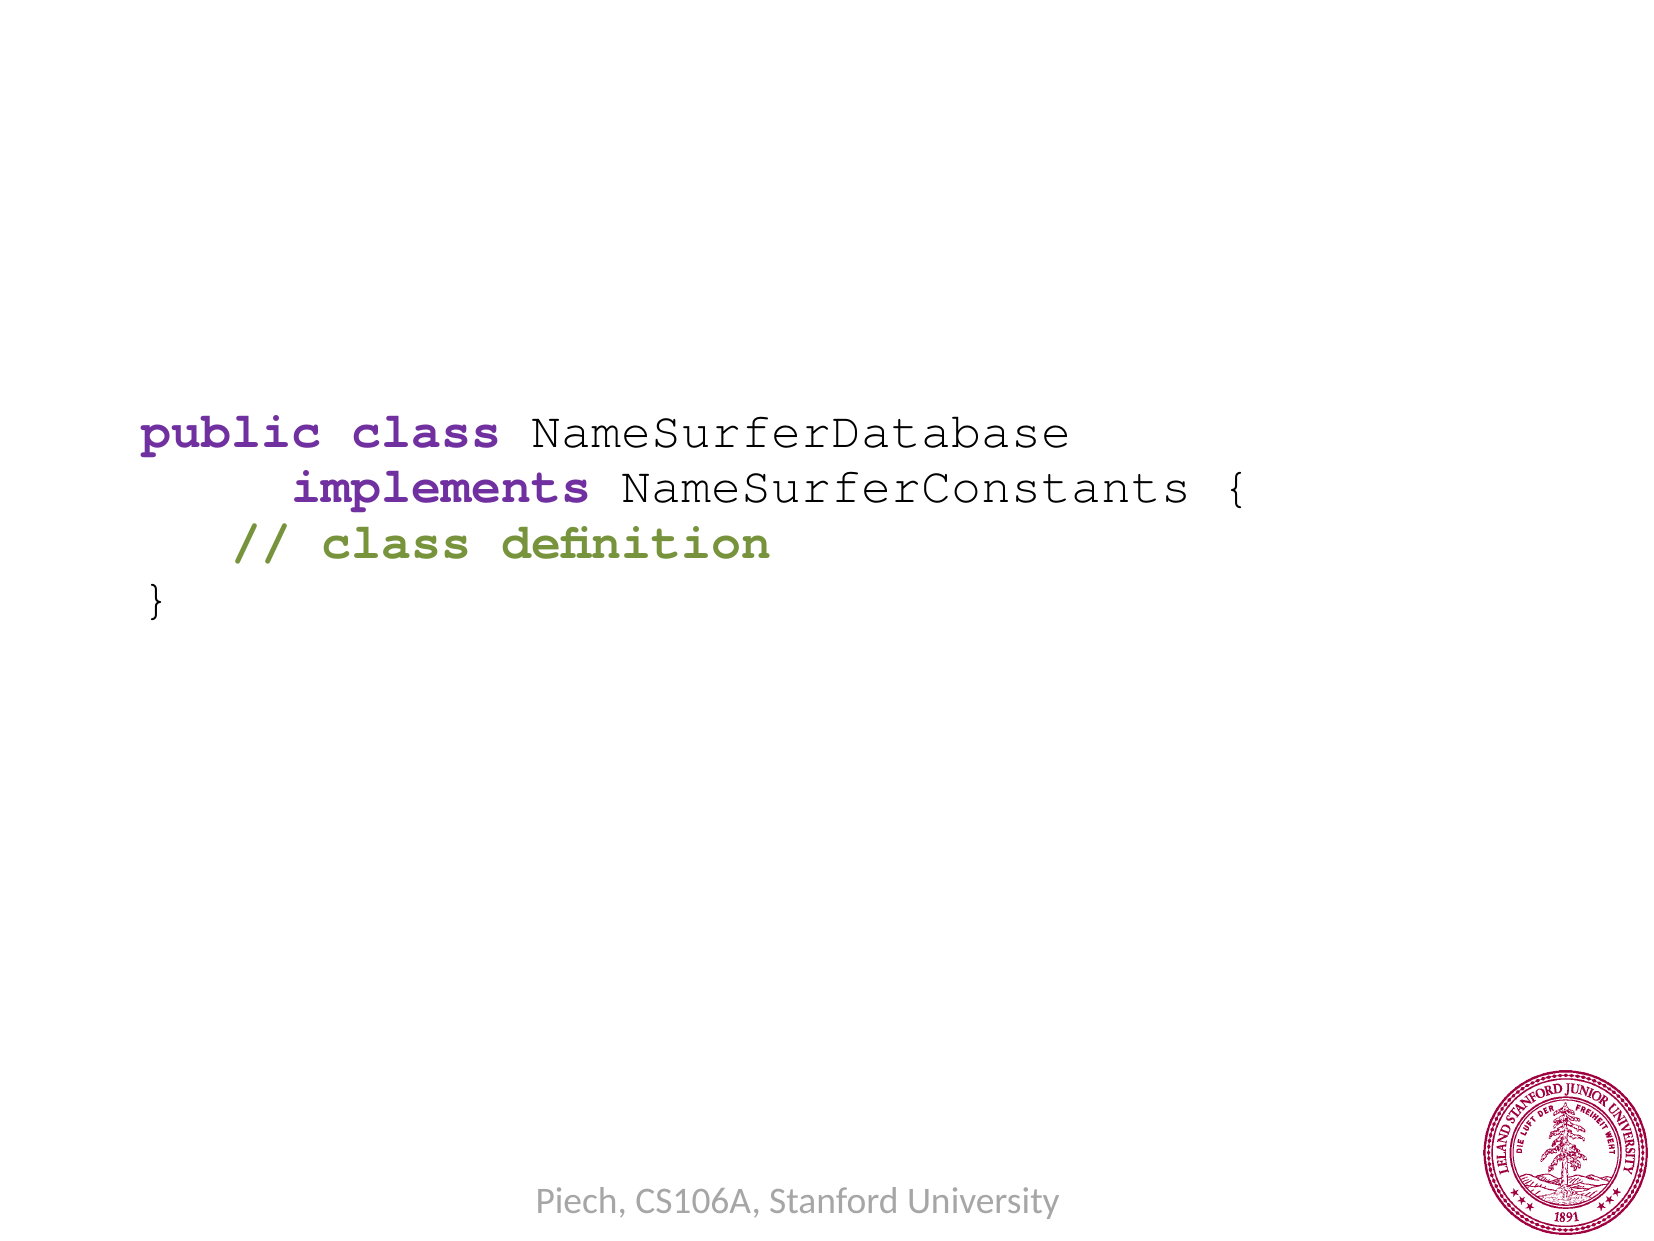

public class NameSurferDatabase
	implements NameSurferConstants {
   // class definition
}